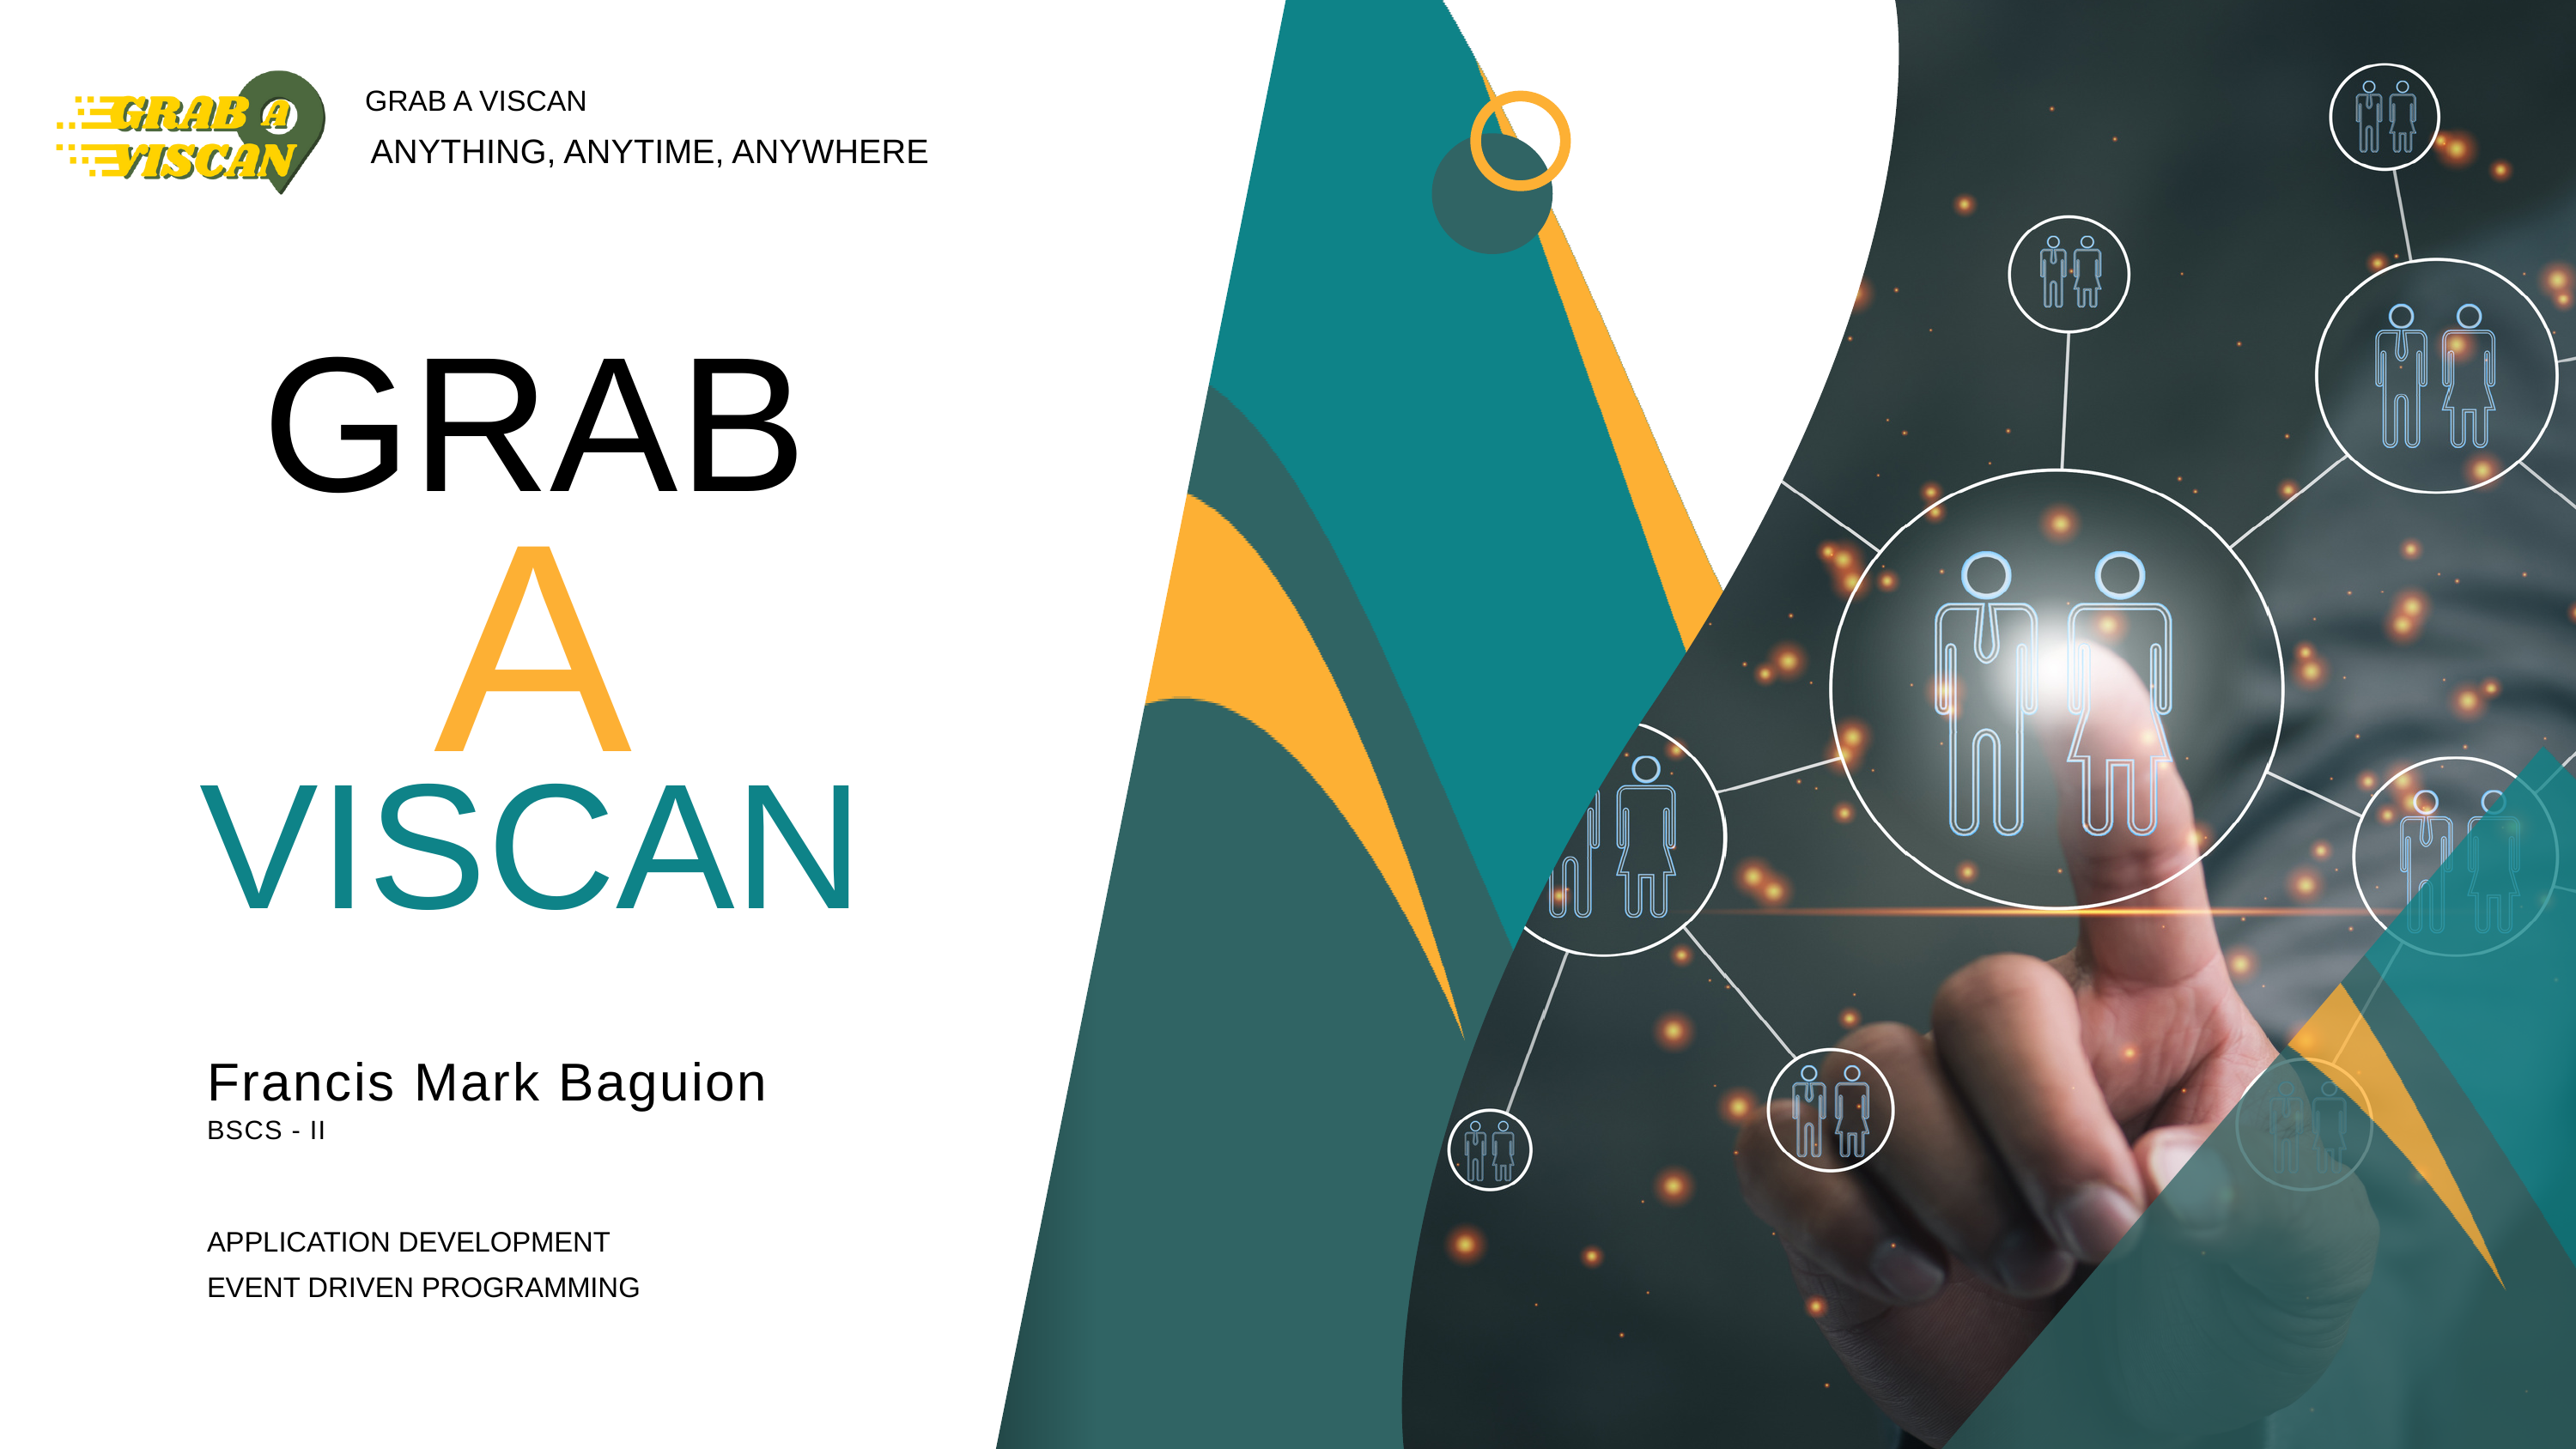

GRAB A VISCAN

ANYTHING, ANYTIME, ANYWHERE

GRAB

A
VISCAN

Francis Mark Baguion
BSCS - II
APPLICATION DEVELOPMENT
EVENT DRIVEN PROGRAMMING